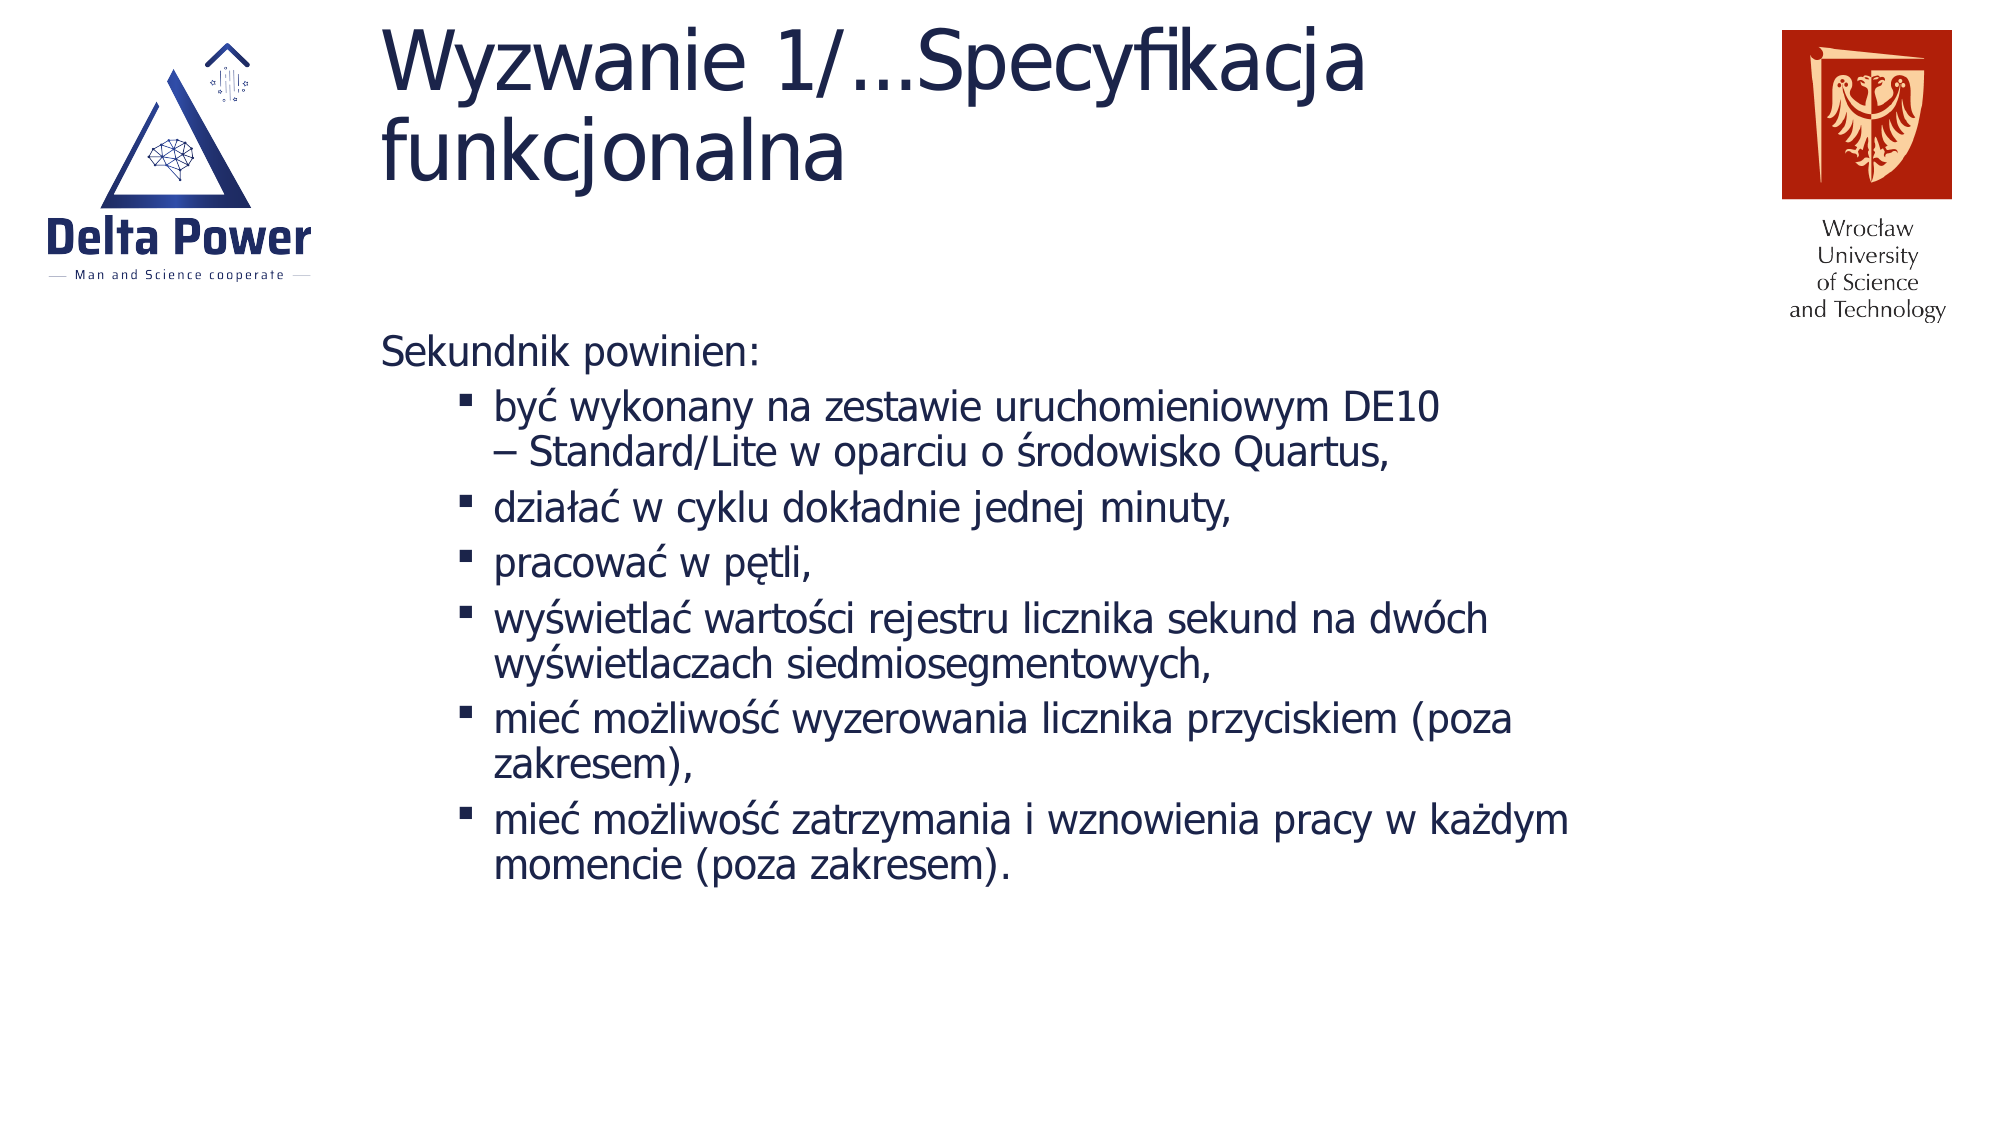

# Wyzwanie 1/…Specyfikacja funkcjonalna

Sekundnik powinien:
być wykonany na zestawie uruchomieniowym DE10 – Standard/Lite w oparciu o środowisko Quartus,
działać w cyklu dokładnie jednej minuty,
pracować w pętli,
wyświetlać wartości rejestru licznika sekund na dwóch wyświetlaczach siedmiosegmentowych,
mieć możliwość wyzerowania licznika przyciskiem (poza zakresem),
mieć możliwość zatrzymania i wznowienia pracy w każdym momencie (poza zakresem).